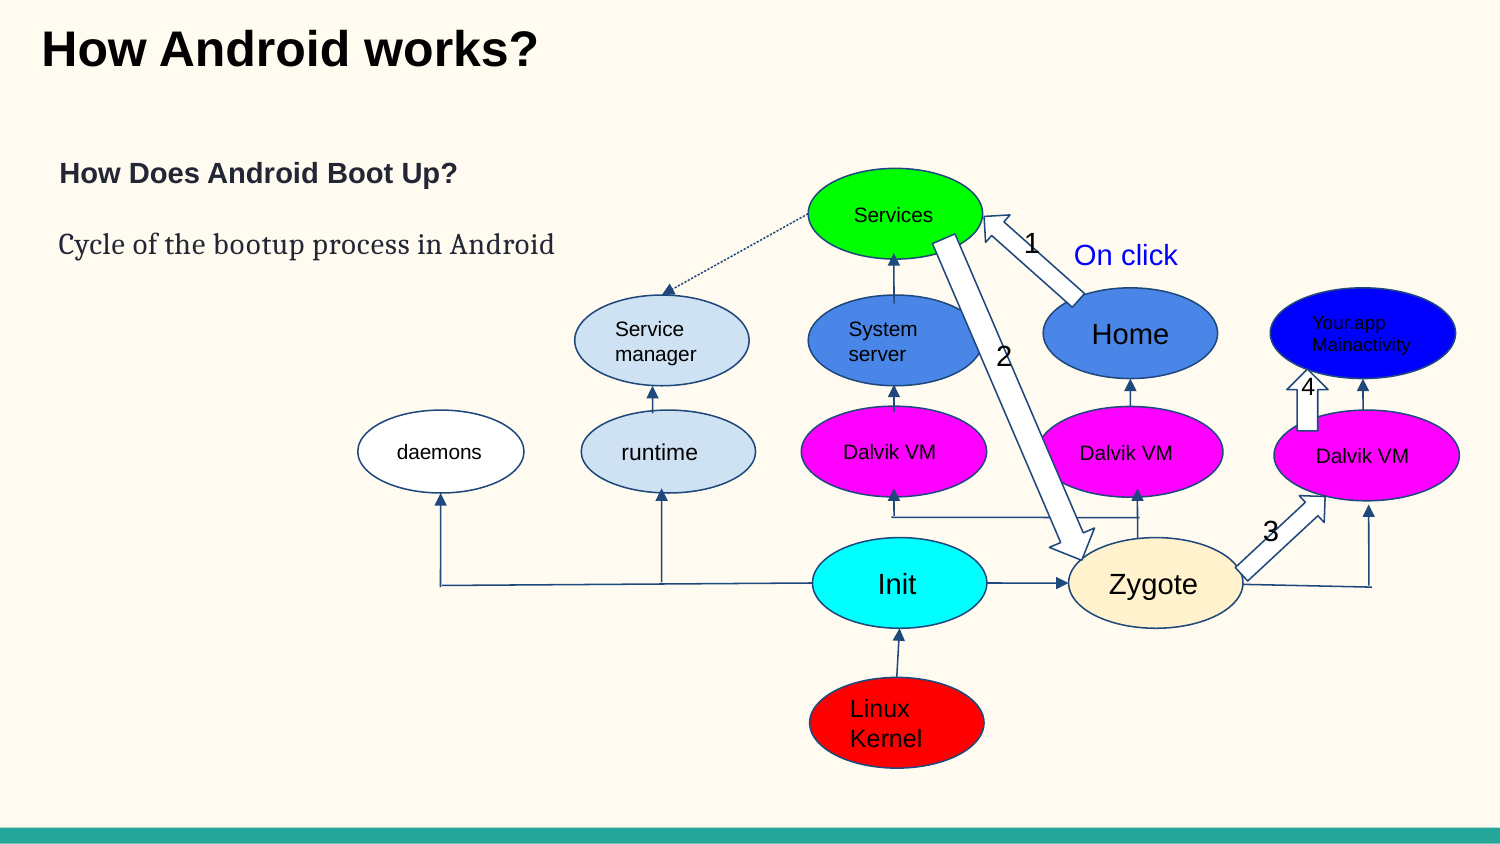

How Android works?

 How Does Android Boot Up?

 Cycle of the bootup process in Android

 Services

1
On click

 Home
Your.app
Mainactivity
Service manager
System server
2
4

Dalvik VM
Dalvik VM
daemons
runtime
Dalvik VM

3

   Init
Zygote

Linux Kernel